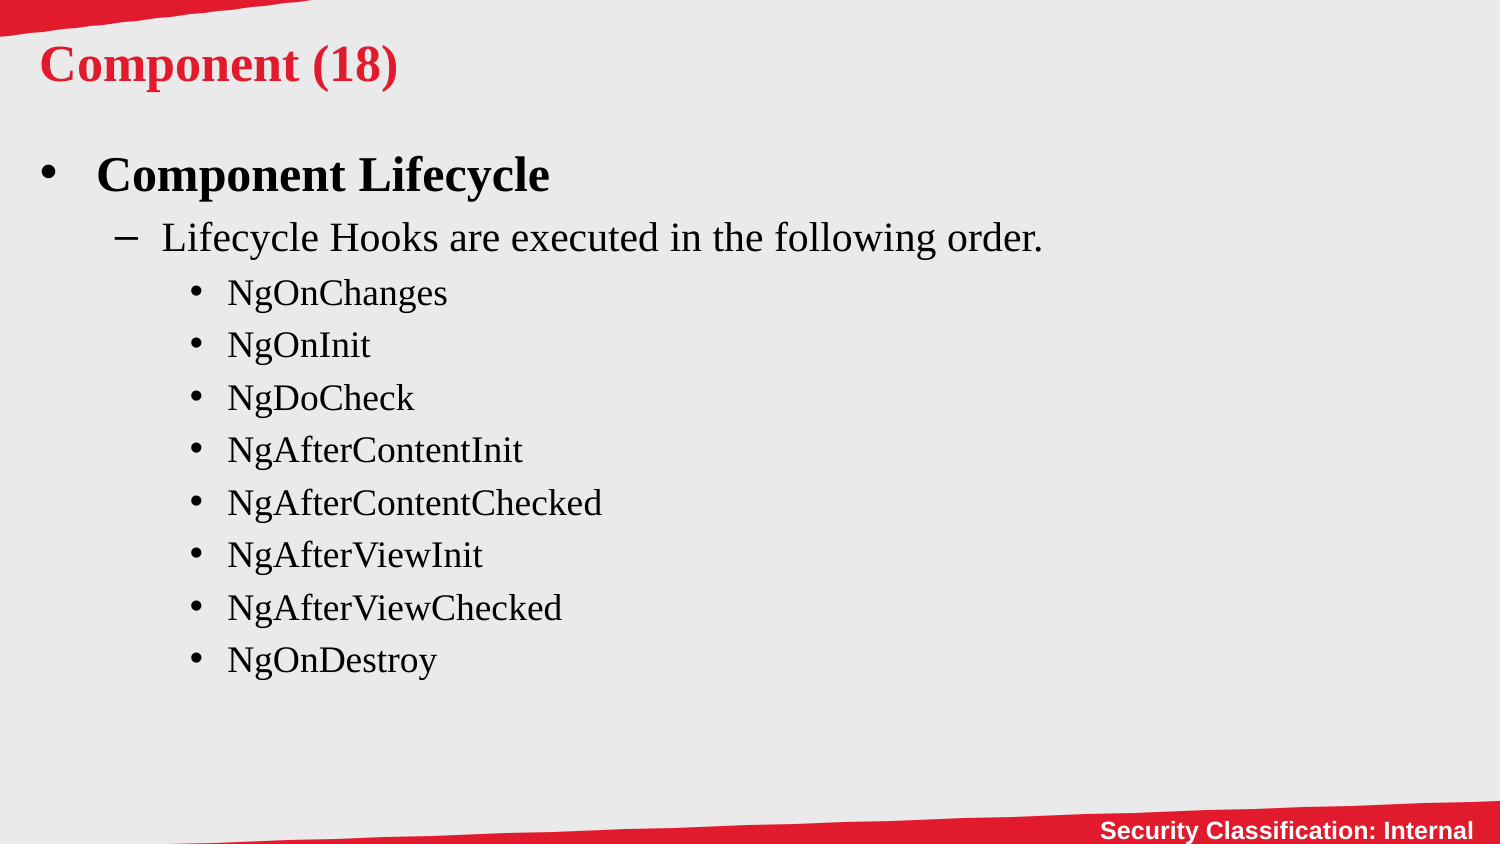

# Component (18)
Component Lifecycle
Lifecycle Hooks are executed in the following order.
NgOnChanges
NgOnInit
NgDoCheck
NgAfterContentInit
NgAfterContentChecked
NgAfterViewInit
NgAfterViewChecked
NgOnDestroy